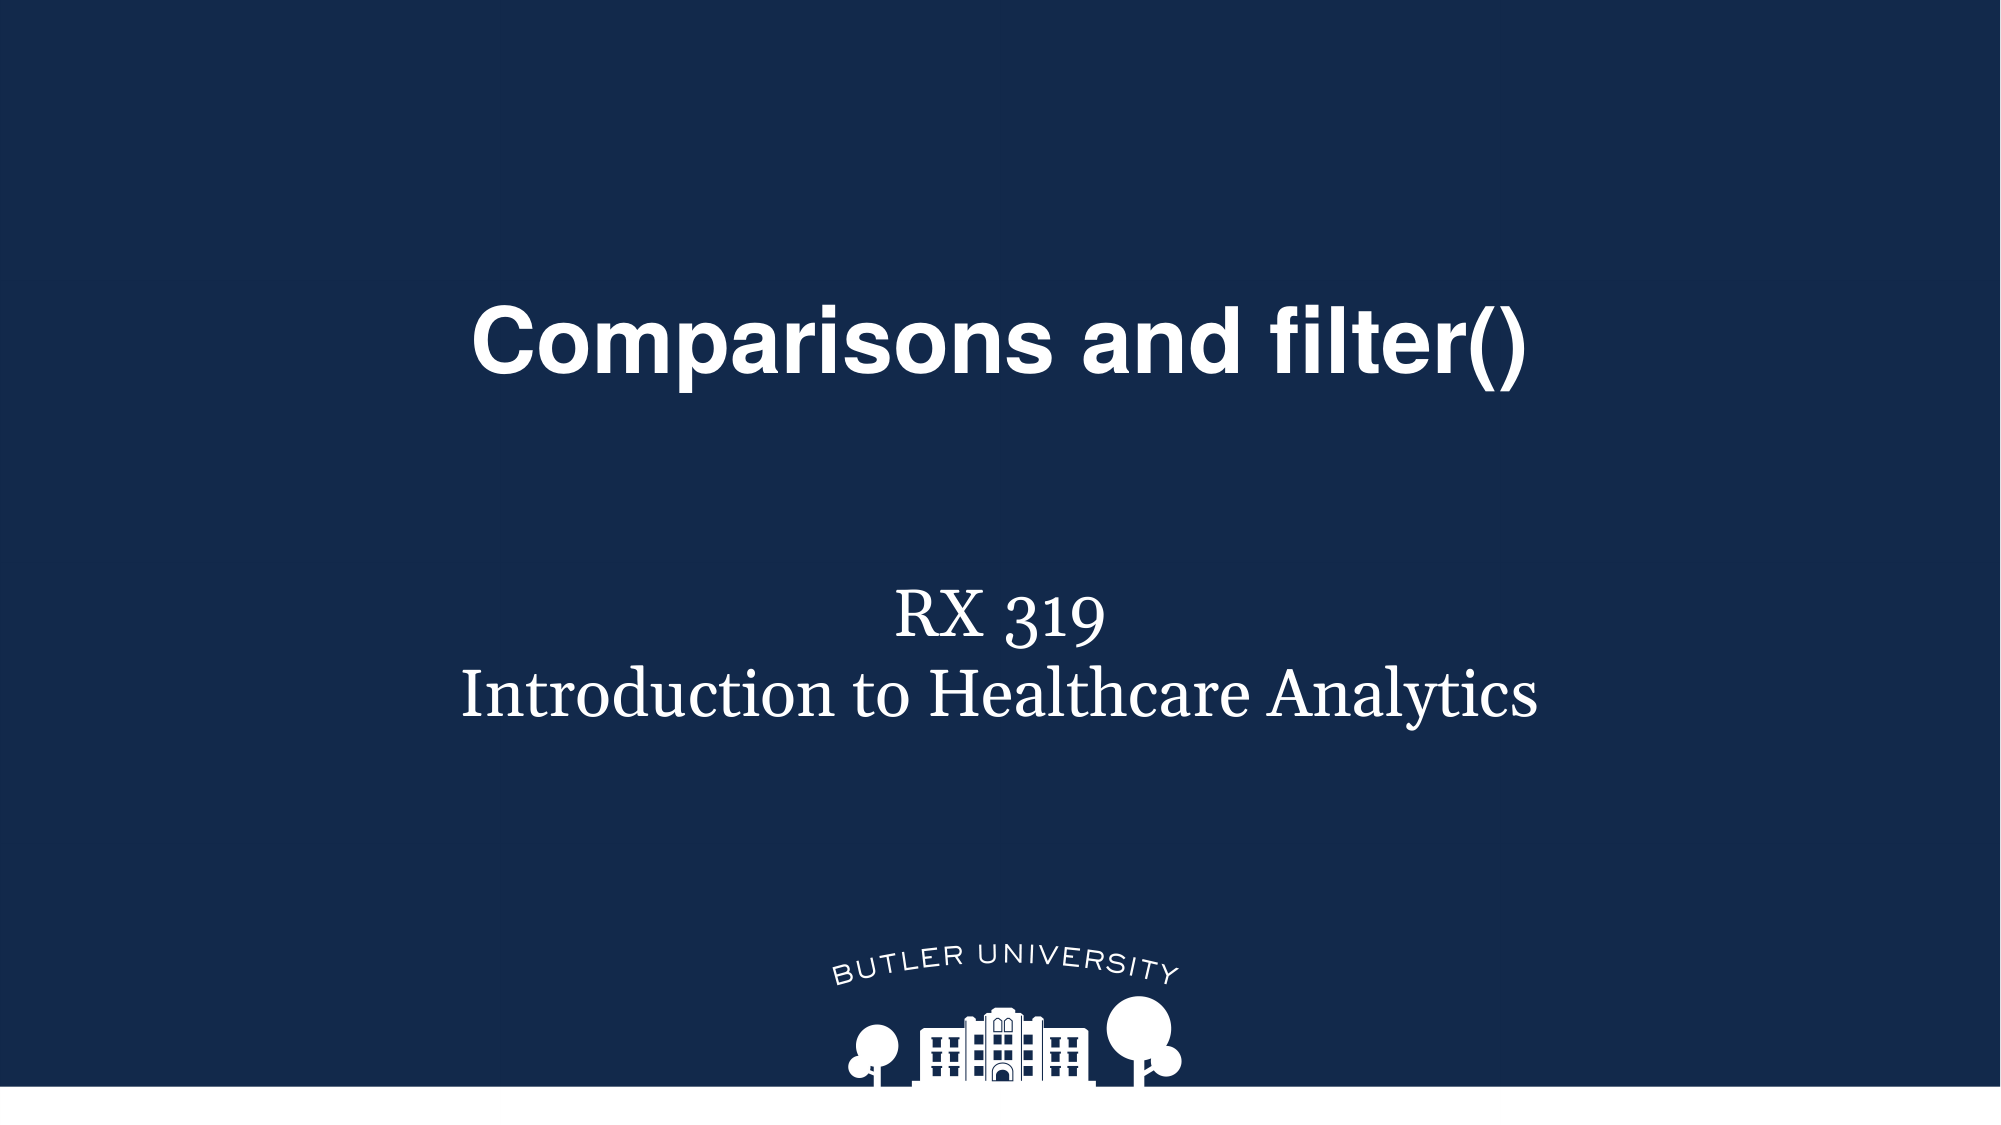

# Comparisons and filter()
RX 319
Introduction to Healthcare Analytics